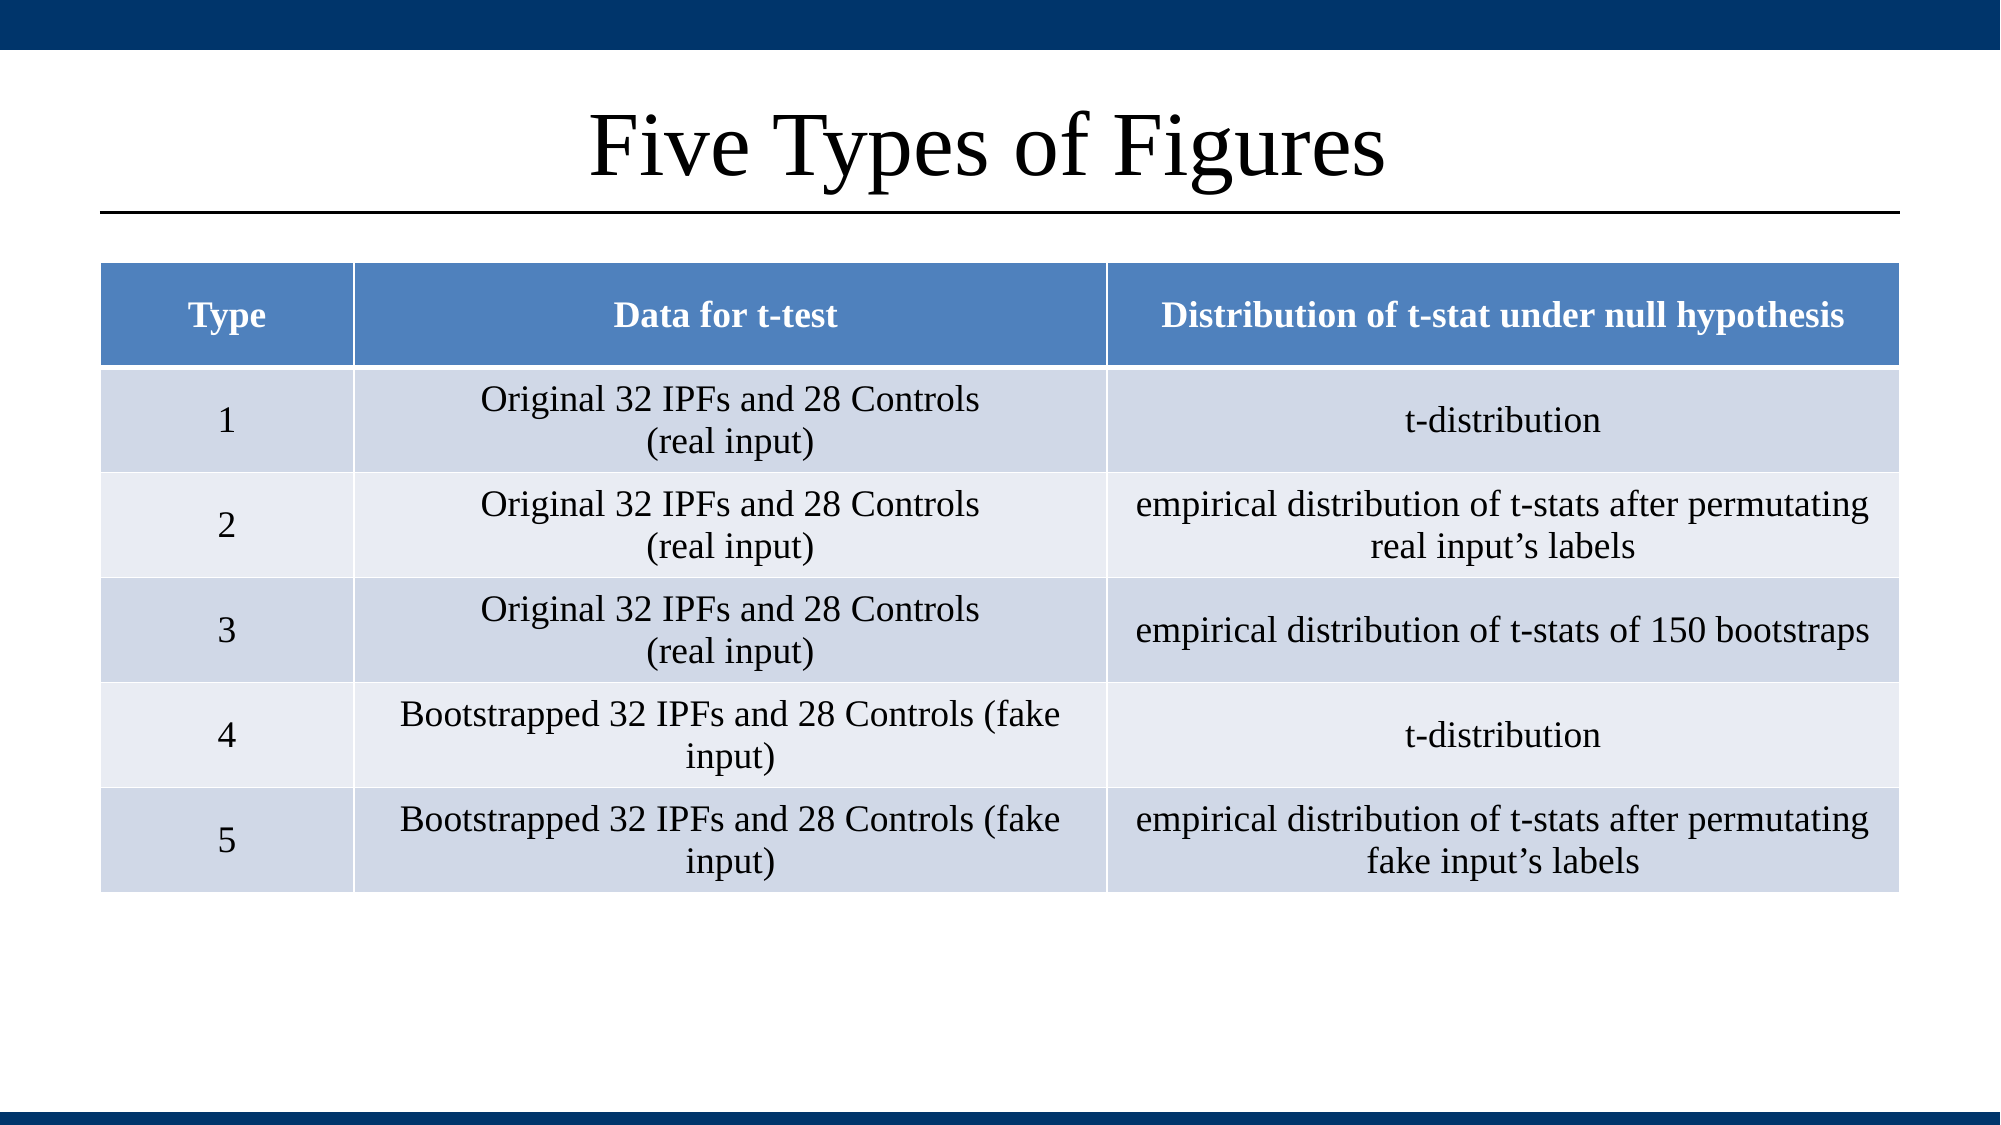

# Five Types of Figures
| Type | Data for t-test | Distribution of t-stat under null hypothesis |
| --- | --- | --- |
| 1 | Original 32 IPFs and 28 Controls (real input) | t-distribution |
| 2 | Original 32 IPFs and 28 Controls (real input) | empirical distribution of t-stats after permutating real input’s labels |
| 3 | Original 32 IPFs and 28 Controls (real input) | empirical distribution of t-stats of 150 bootstraps |
| 4 | Bootstrapped 32 IPFs and 28 Controls (fake input) | t-distribution |
| 5 | Bootstrapped 32 IPFs and 28 Controls (fake input) | empirical distribution of t-stats after permutating fake input’s labels |